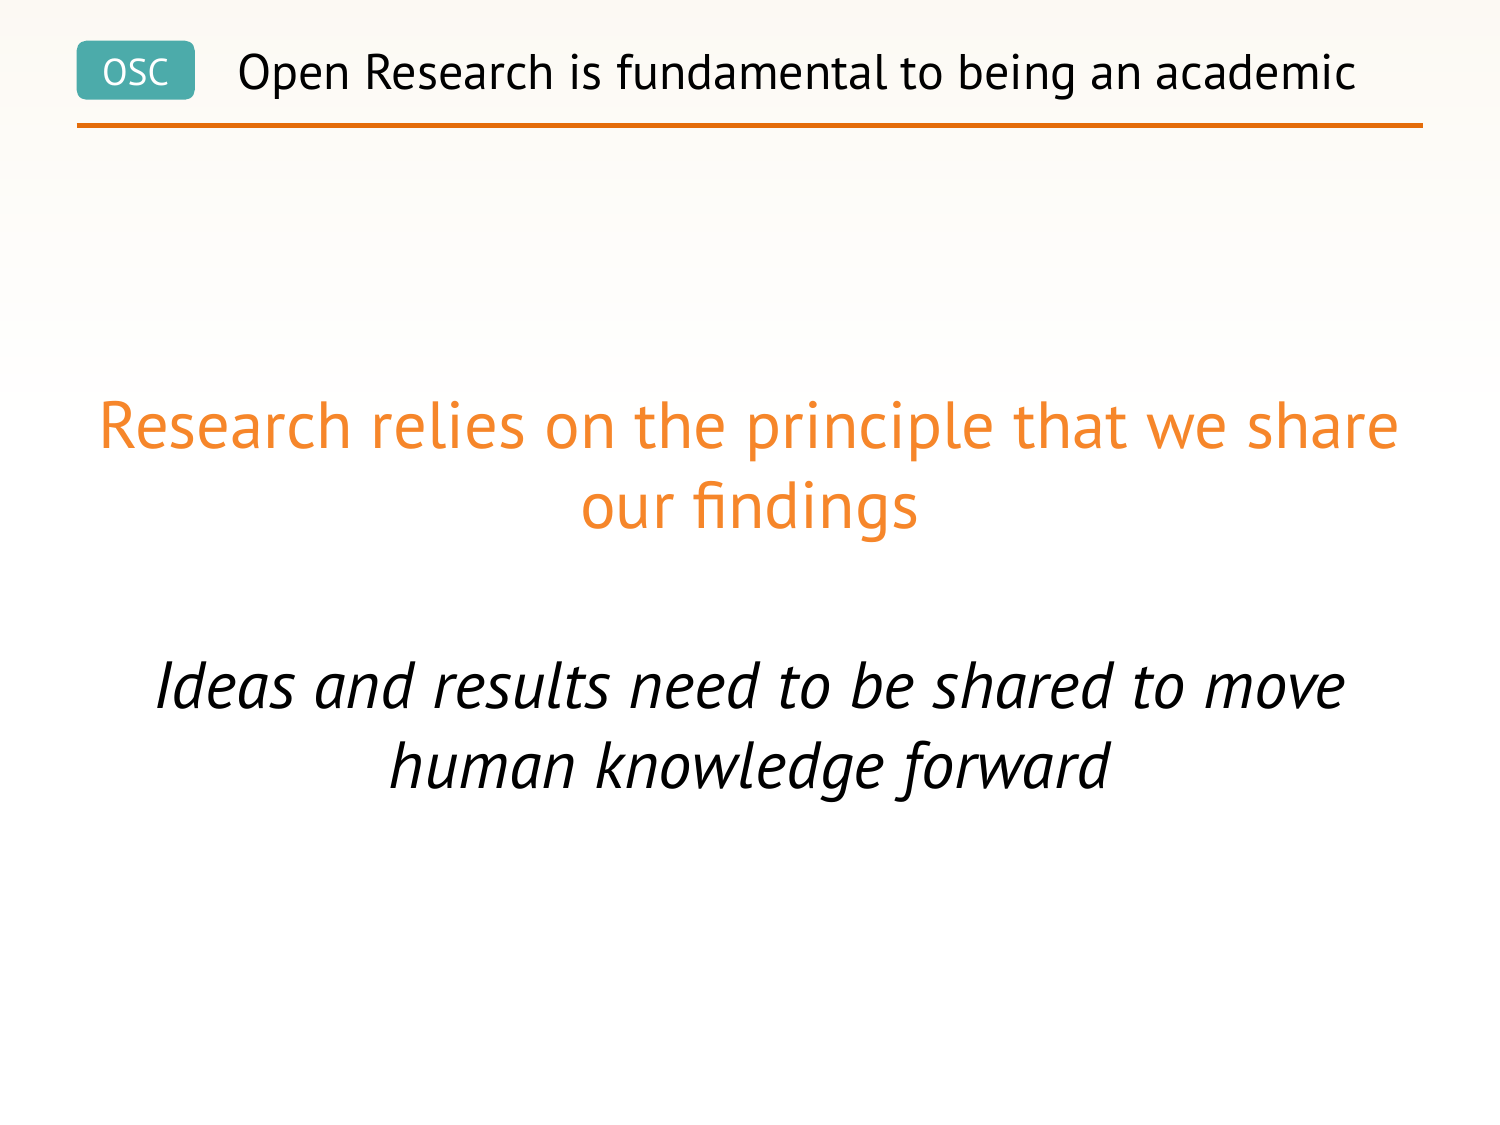

Open Research is fundamental to being an academic
Research relies on the principle that we share our findings
Ideas and results need to be shared to move human knowledge forward